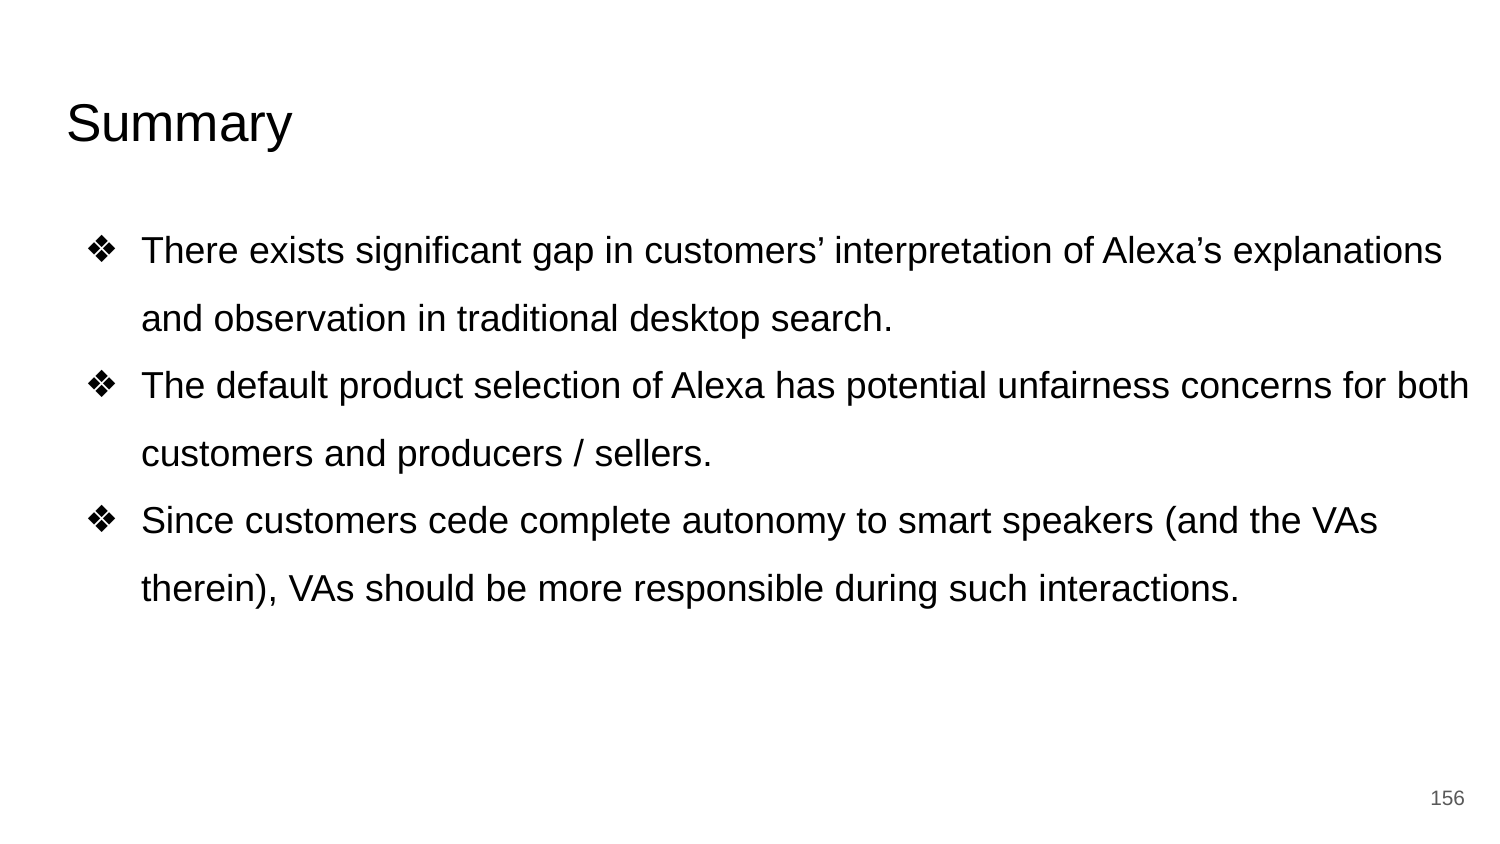

# Summary
There exists significant gap in customers’ interpretation of Alexa’s explanations and observation in traditional desktop search.
The default product selection of Alexa has potential unfairness concerns for both customers and producers / sellers.
Since customers cede complete autonomy to smart speakers (and the VAs therein), VAs should be more responsible during such interactions.

156